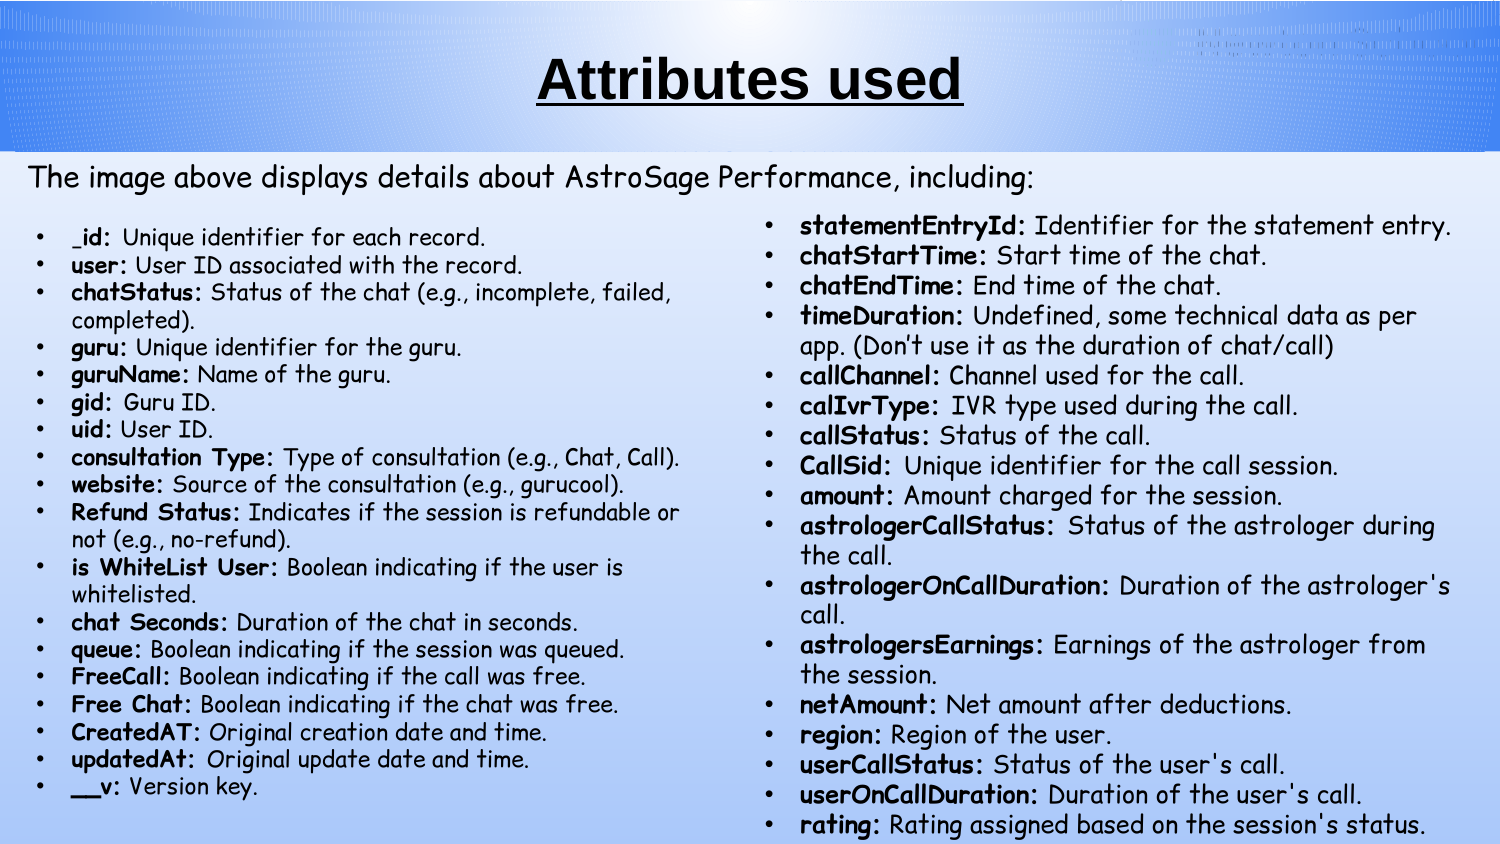

Attributes used

The image above displays details about AstroSage Performance, including:

statementEntryId: Identifier for the statement entry.
chatStartTime: Start time of the chat.
chatEndTime: End time of the chat.
timeDuration: Undefined, some technical data as per app. (Don’t use it as the duration of chat/call)
callChannel: Channel used for the call.
calIvrType: IVR type used during the call.
callStatus: Status of the call.
CallSid: Unique identifier for the call session.
amount: Amount charged for the session.
astrologerCallStatus: Status of the astrologer during the call.
astrologerOnCallDuration: Duration of the astrologer's call.
astrologersEarnings: Earnings of the astrologer from the session.
netAmount: Net amount after deductions.
region: Region of the user.
userCallStatus: Status of the user's call.
userOnCallDuration: Duration of the user's call.
rating: Rating assigned based on the session's status.

_id: Unique identifier for each record.
user: User ID associated with the record.
chatStatus: Status of the chat (e.g., incomplete, failed, completed).
guru: Unique identifier for the guru.
guruName: Name of the guru.
gid: Guru ID.
uid: User ID.
consultation Type: Type of consultation (e.g., Chat, Call).
website: Source of the consultation (e.g., gurucool).
Refund Status: Indicates if the session is refundable or not (e.g., no-refund).
is WhiteList User: Boolean indicating if the user is whitelisted.
chat Seconds: Duration of the chat in seconds.
queue: Boolean indicating if the session was queued.
FreeCall: Boolean indicating if the call was free.
Free Chat: Boolean indicating if the chat was free.
CreatedAT: Original creation date and time.
updatedAt: Original update date and time.
__v: Version key.